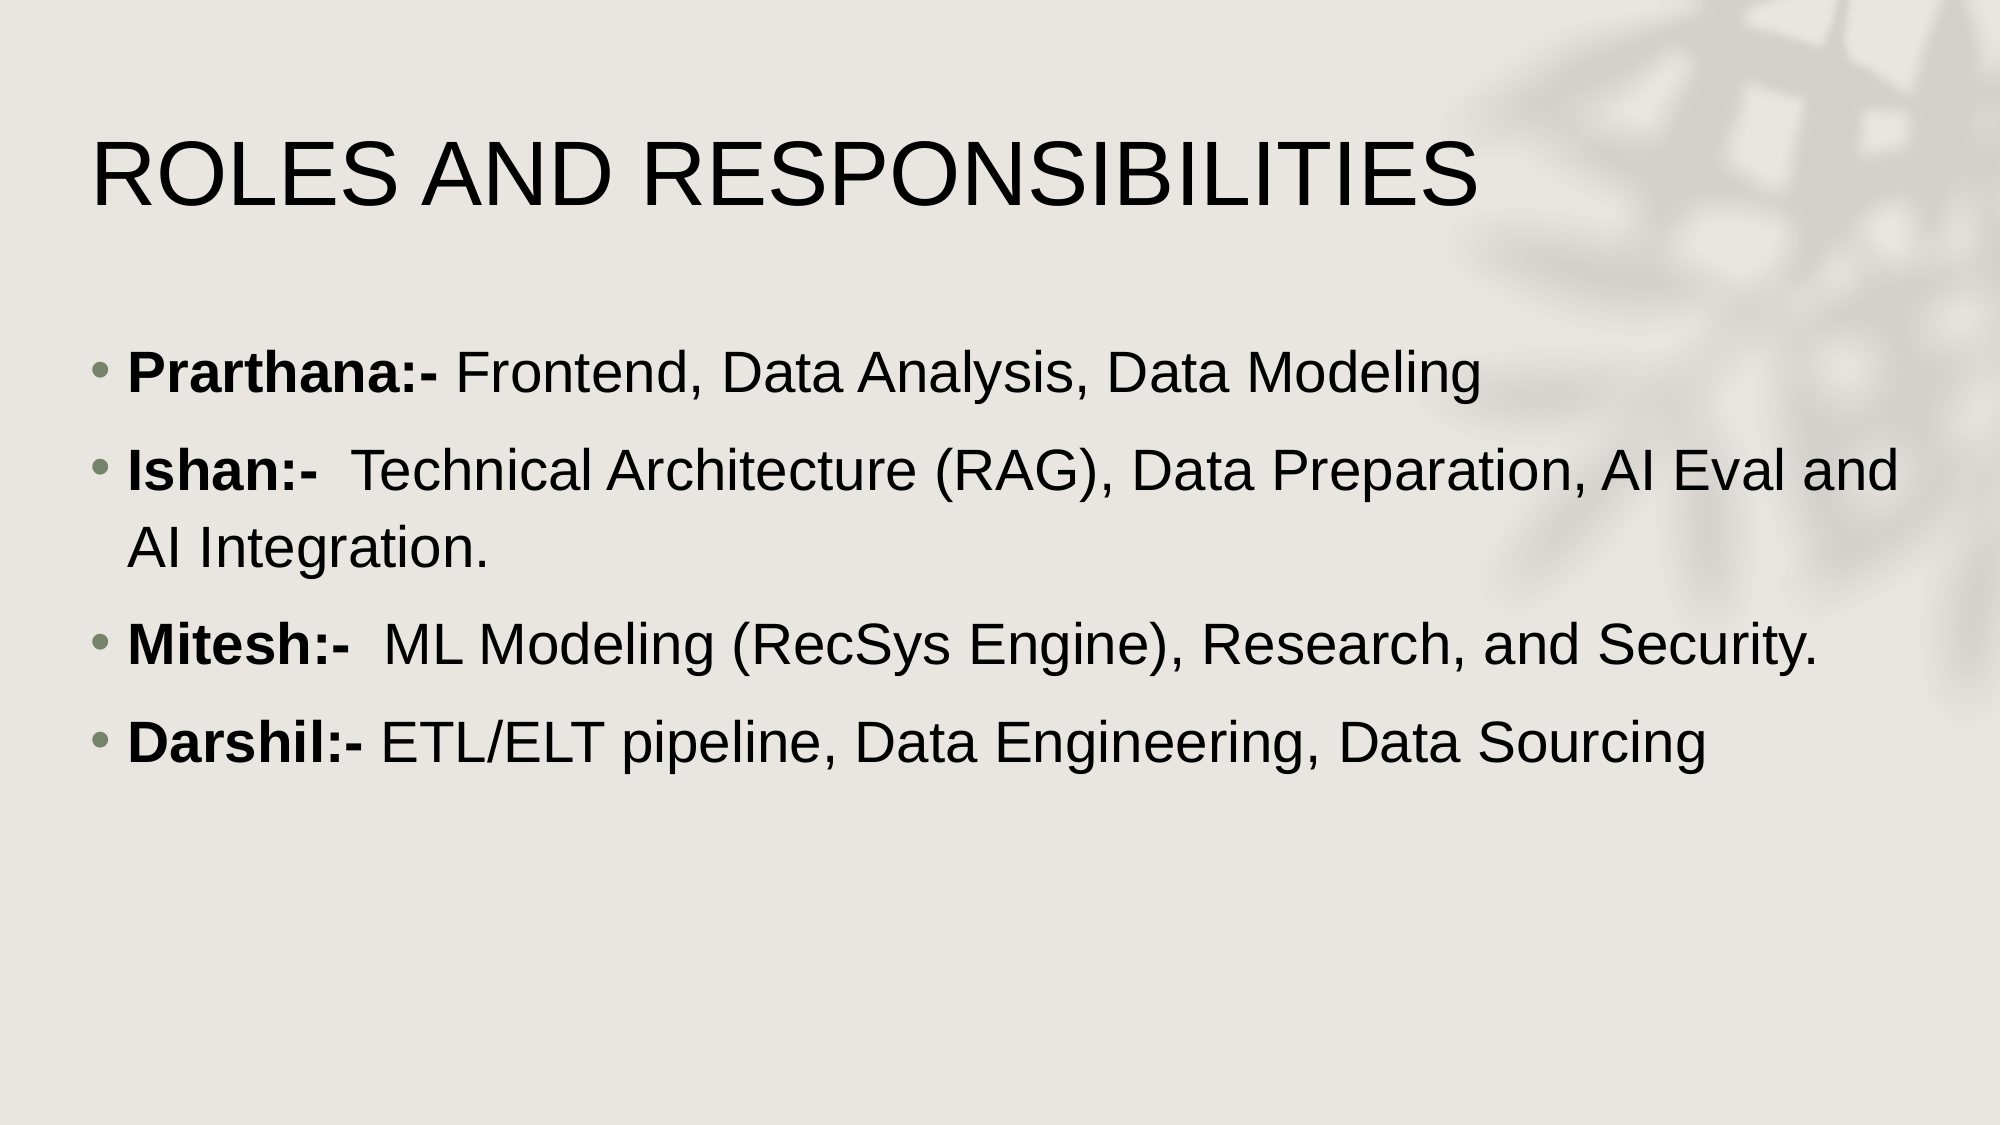

# ROLES AND RESPONSIBILITIES
Prarthana:- Frontend, Data Analysis, Data Modeling
Ishan:-  Technical Architecture (RAG), Data Preparation, AI Eval and AI Integration.
Mitesh:-  ML Modeling (RecSys Engine), Research, and Security.
Darshil:- ETL/ELT pipeline, Data Engineering, Data Sourcing